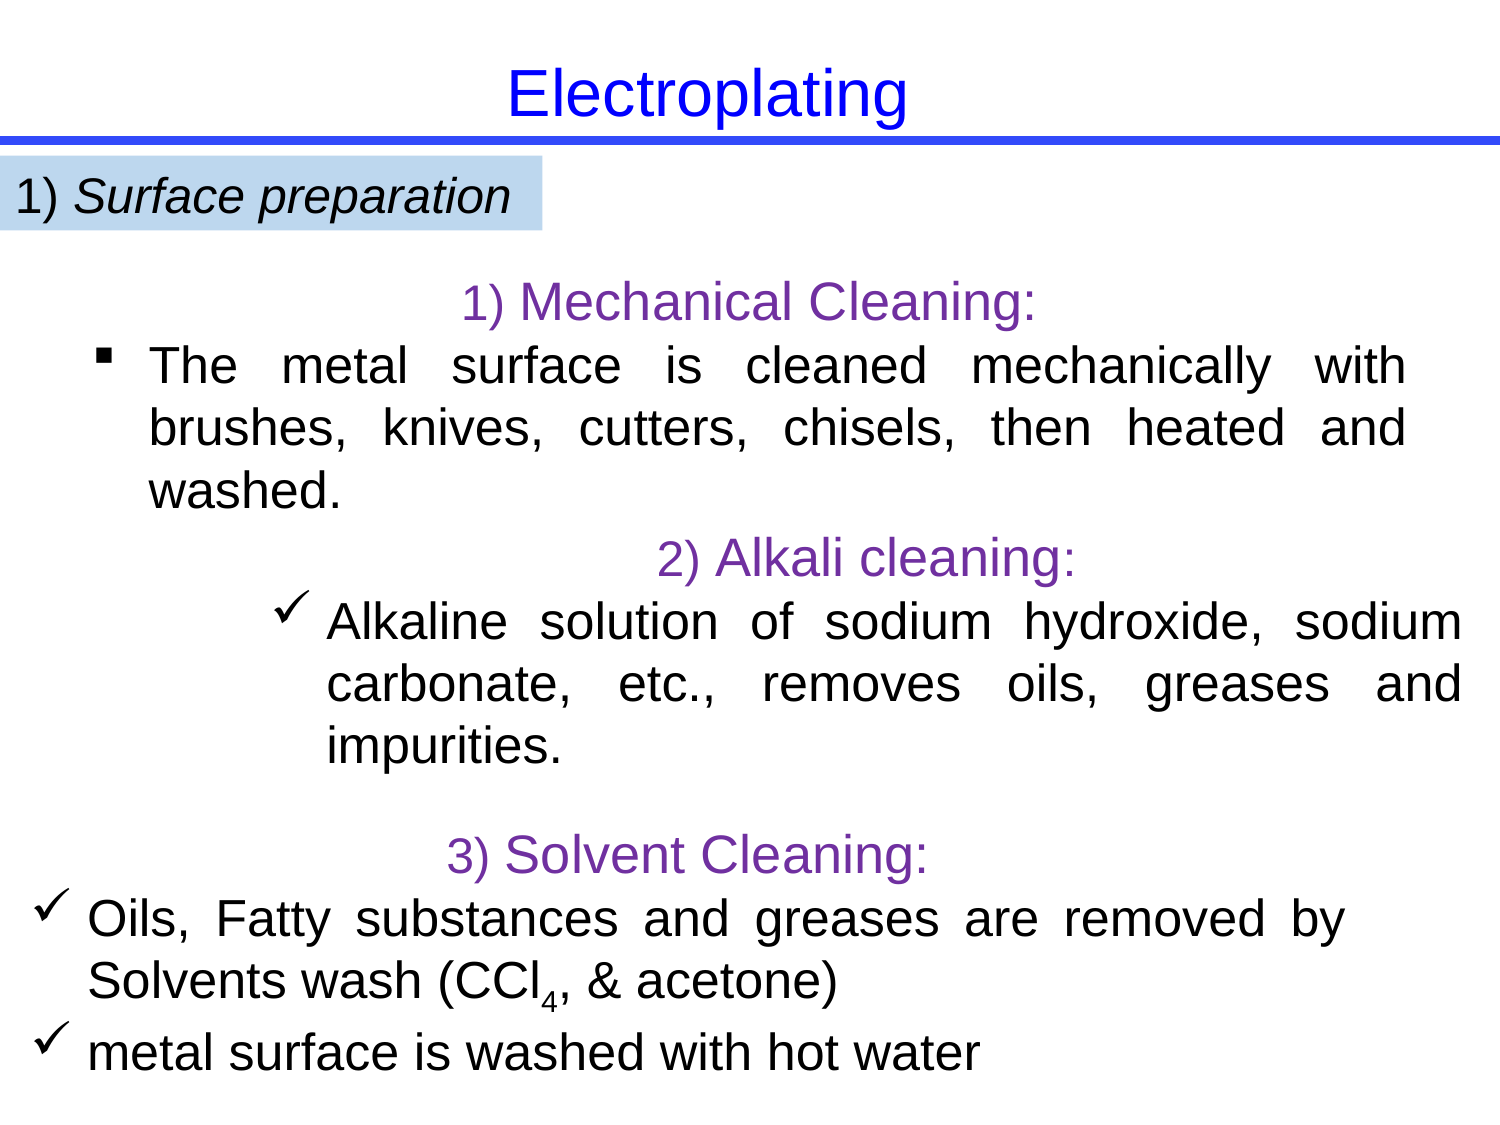

Electroplating
1) Surface preparation
1) Mechanical Cleaning:
The metal surface is cleaned mechanically with brushes, knives, cutters, chisels, then heated and washed.
2) Alkali cleaning:
Alkaline solution of sodium hydroxide, sodium carbonate, etc., removes oils, greases and impurities.
3) Solvent Cleaning:
Oils, Fatty substances and greases are removed by Solvents wash (CCl4, & acetone)
metal surface is washed with hot water